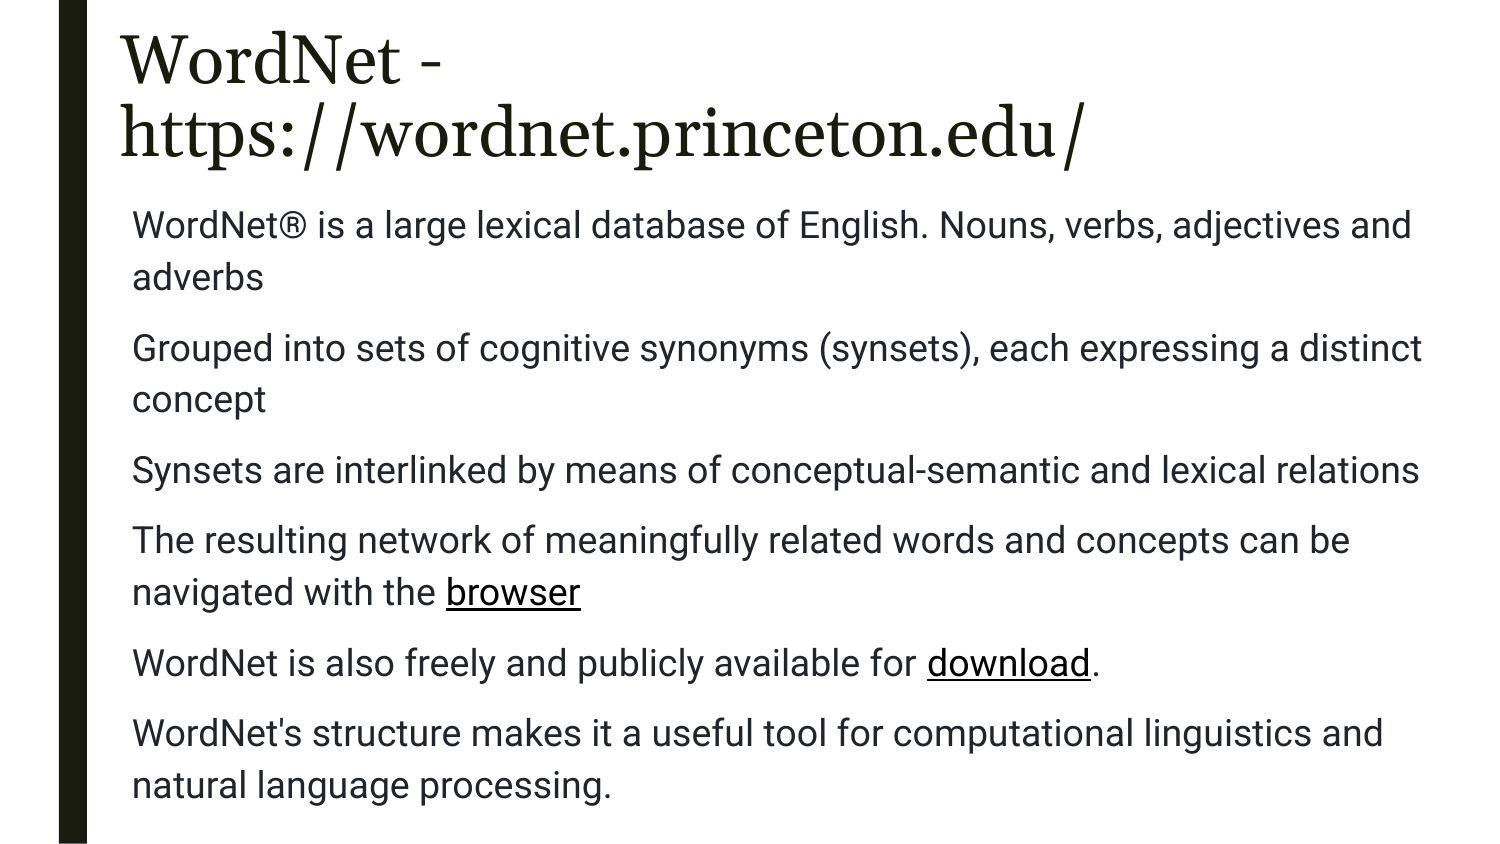

# WordNet - https://wordnet.princeton.edu/
WordNet® is a large lexical database of English. Nouns, verbs, adjectives and adverbs
Grouped into sets of cognitive synonyms (synsets), each expressing a distinct concept
Synsets are interlinked by means of conceptual-semantic and lexical relations
The resulting network of meaningfully related words and concepts can be navigated with the browser
WordNet is also freely and publicly available for download.
WordNet's structure makes it a useful tool for computational linguistics and natural language processing.